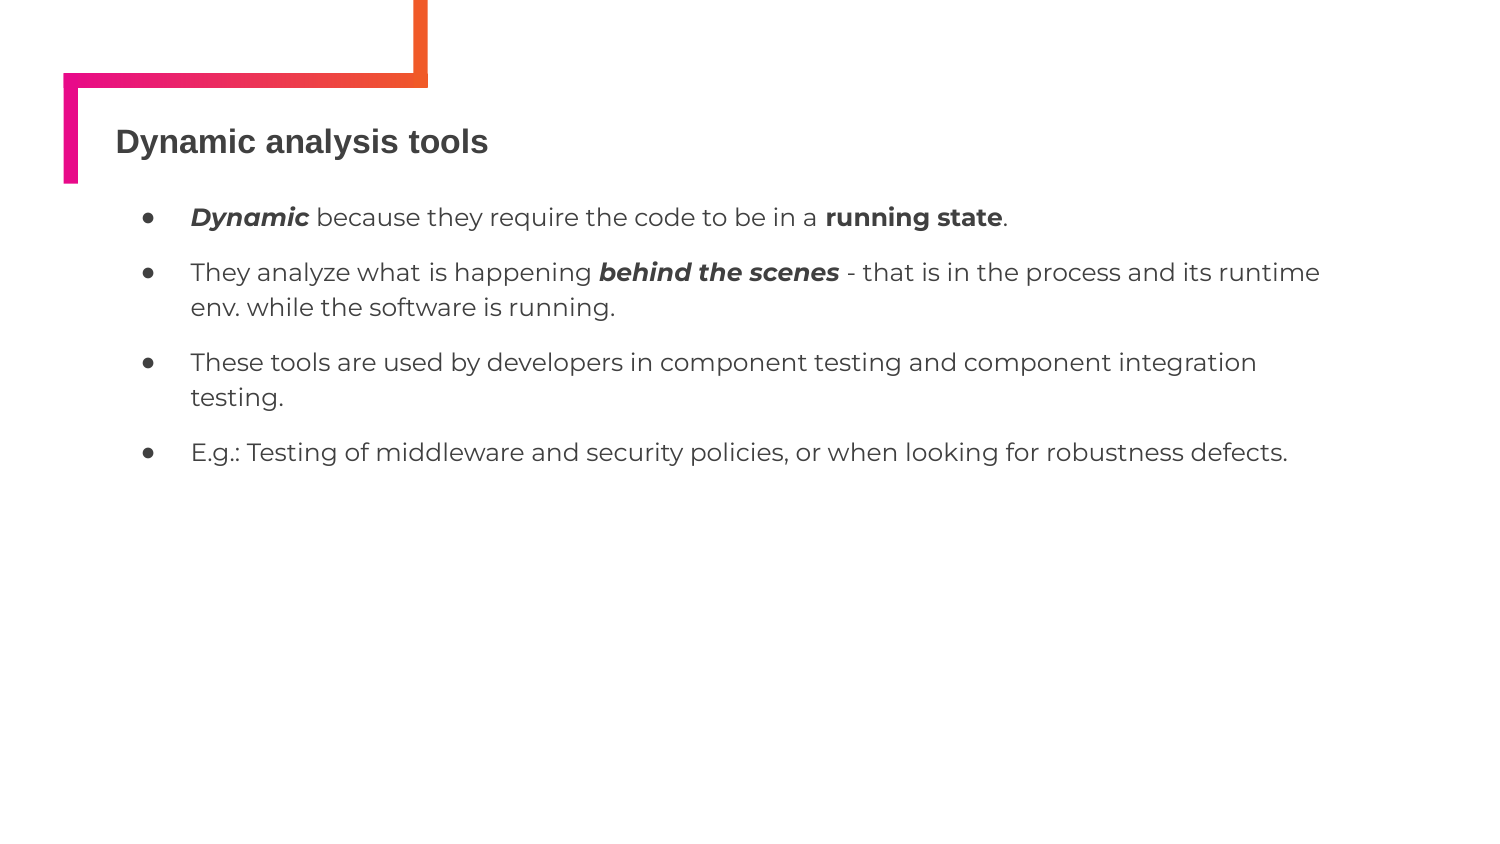

# Dynamic analysis tools
Dynamic because they require the code to be in a running state.
They analyze what is happening behind the scenes - that is in the process and its runtime env. while the software is running.
These tools are used by developers in component testing and component integration testing.
E.g.: Testing of middleware and security policies, or when looking for robustness defects.